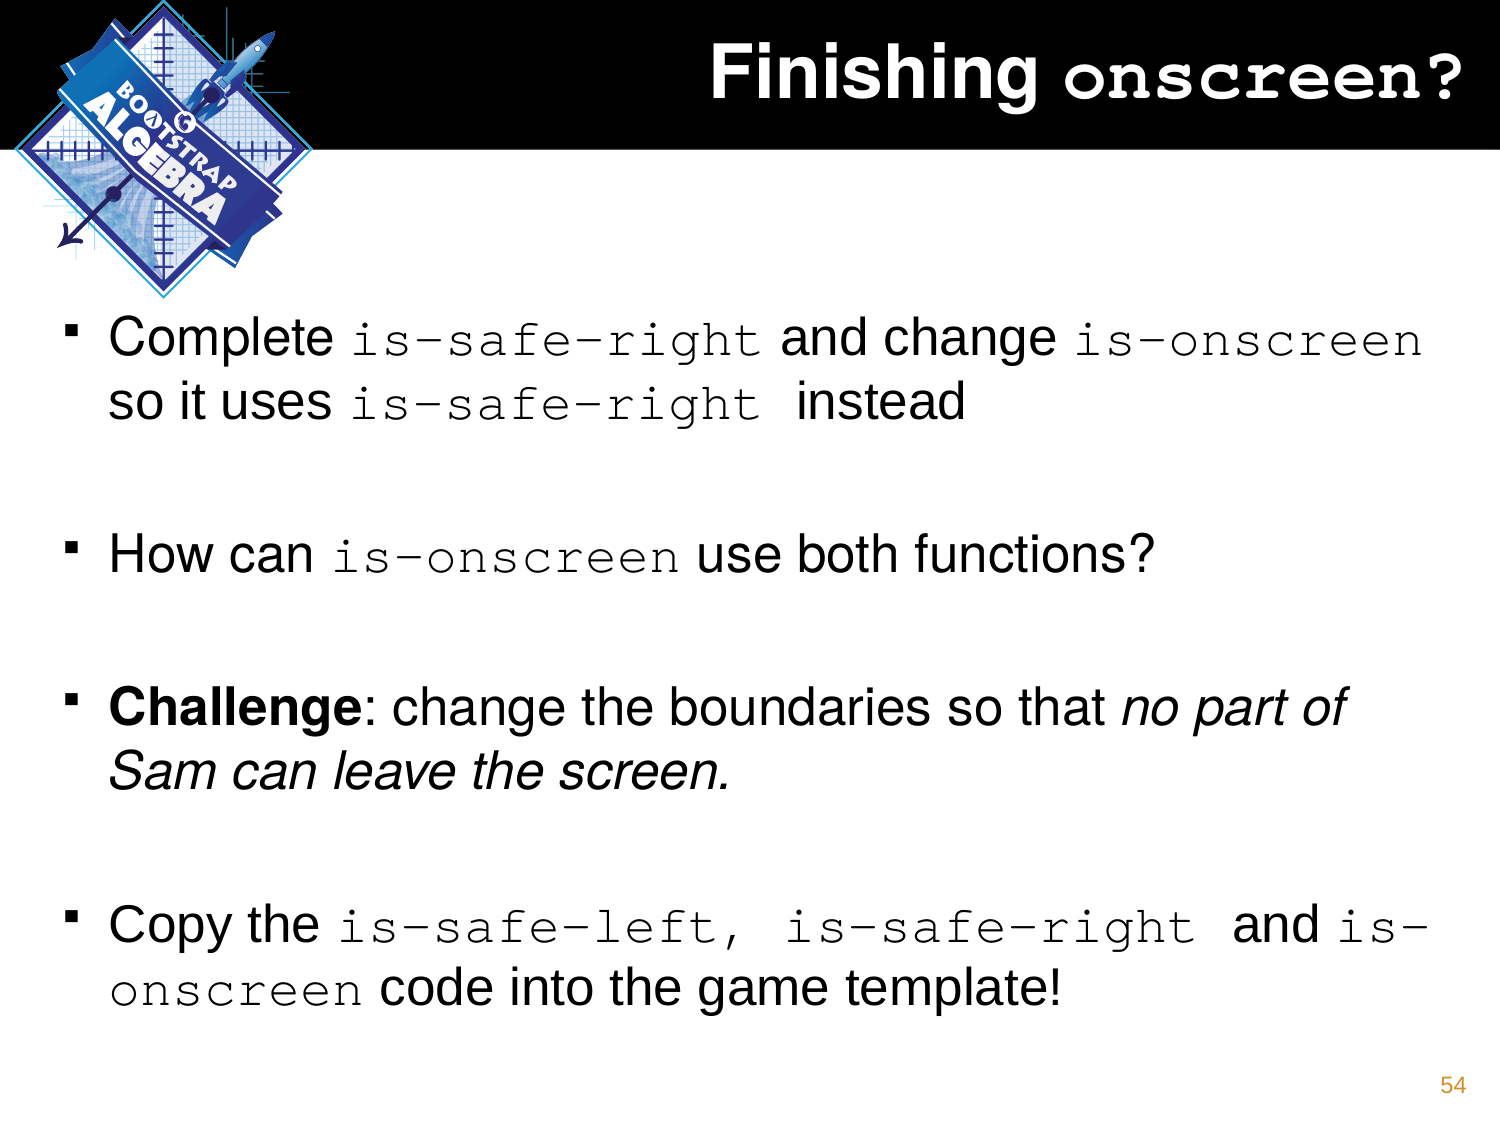

# Finishing onscreen?
Complete is-safe-right and change is-onscreen so it uses is-safe-right instead

How can is-onscreen use both functions?

Challenge: change the boundaries so that no part of Sam can leave the screen.

Copy the is-safe-left, is-safe-right and is-onscreen code into the game template!
54